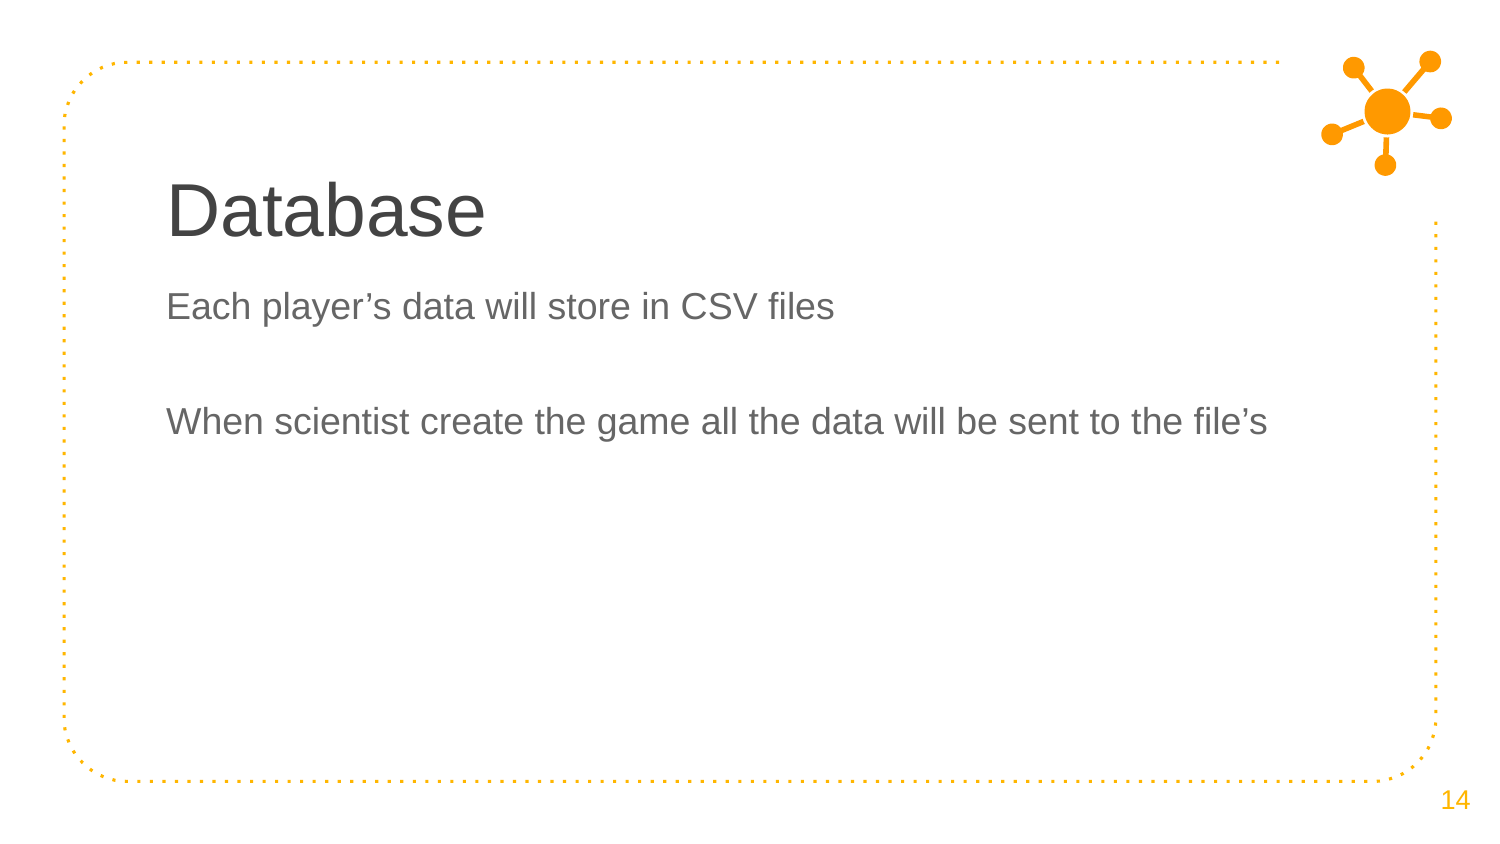

# Database
Each player’s data will store in CSV files

When scientist create the game all the data will be sent to the file’s
14